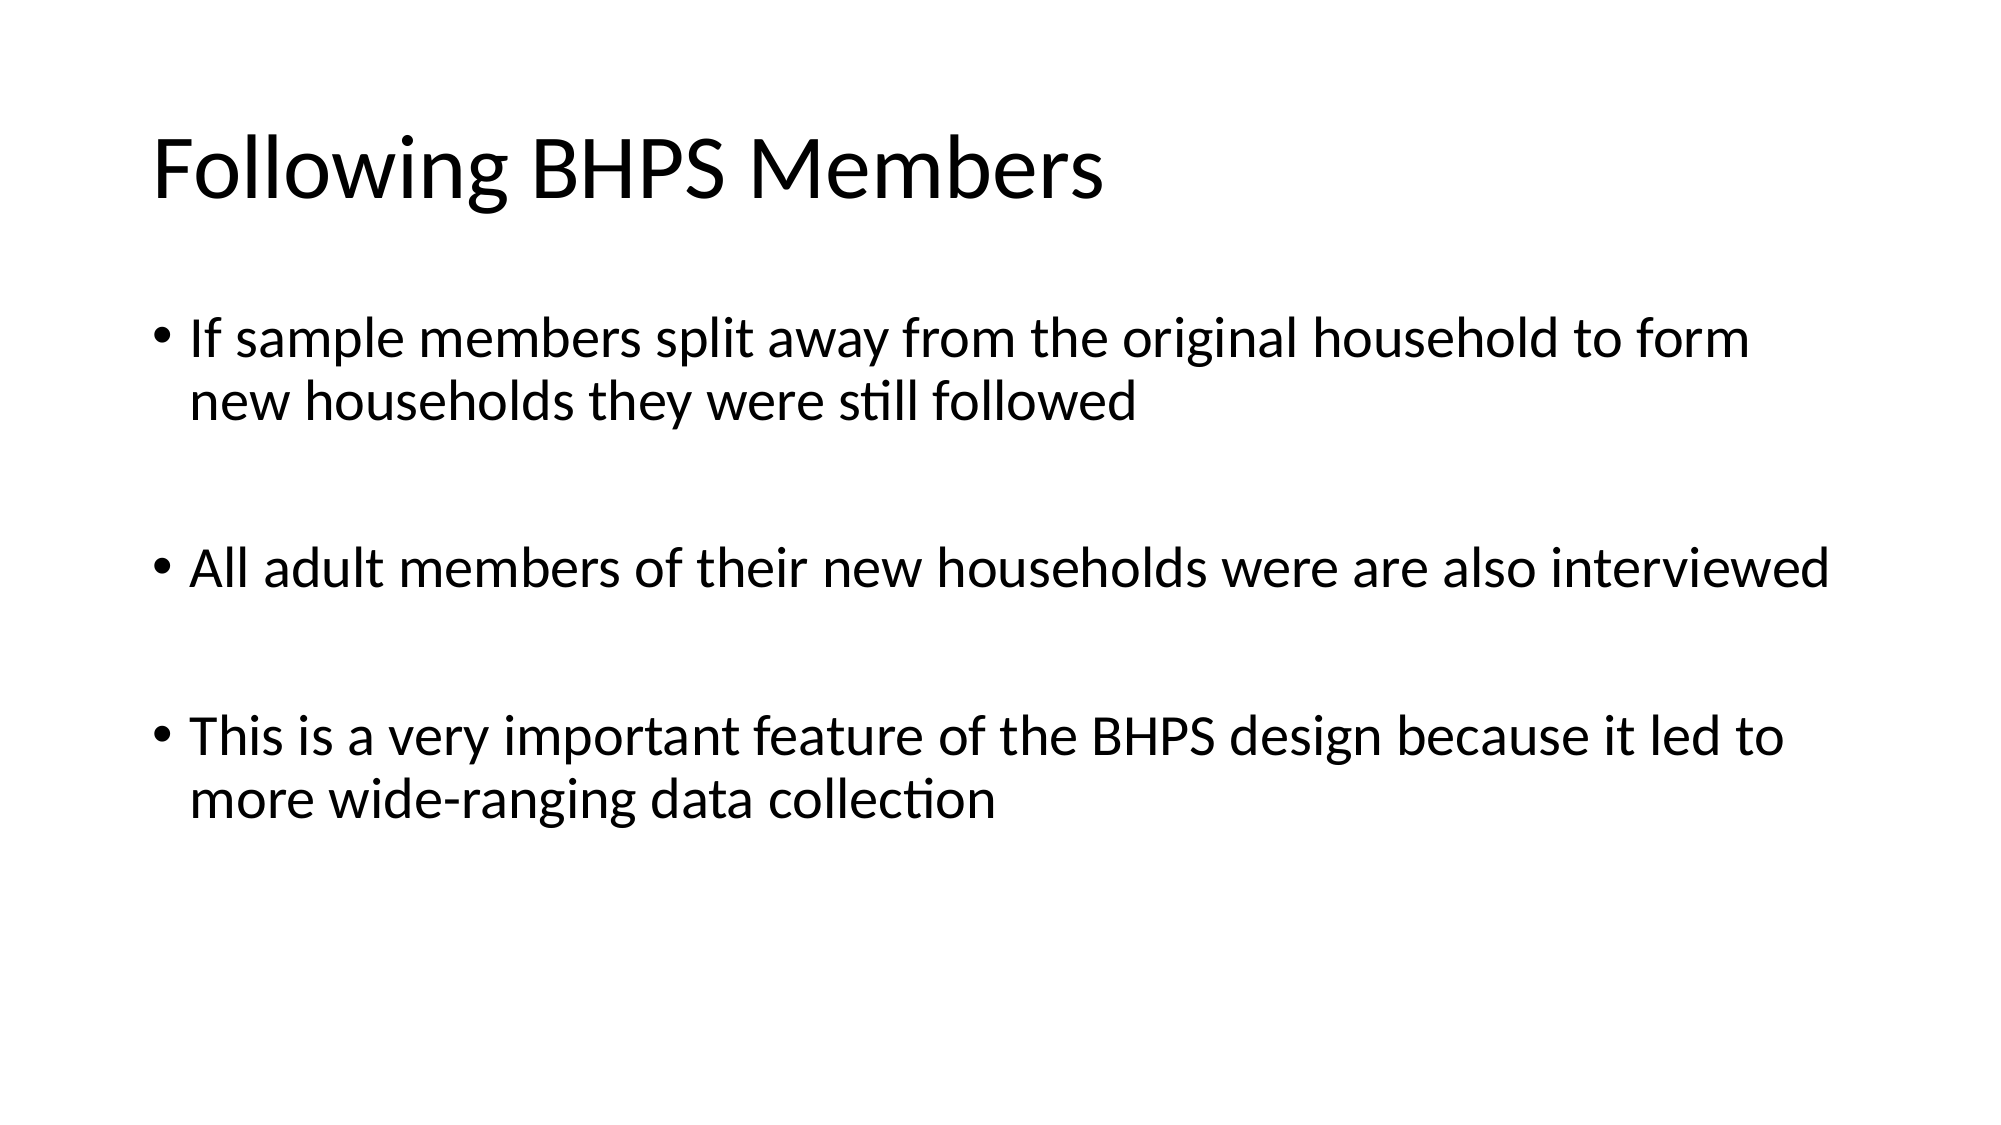

# Following BHPS Members
If sample members split away from the original household to form new households they were still followed

All adult members of their new households were are also interviewed

This is a very important feature of the BHPS design because it led to more wide-ranging data collection